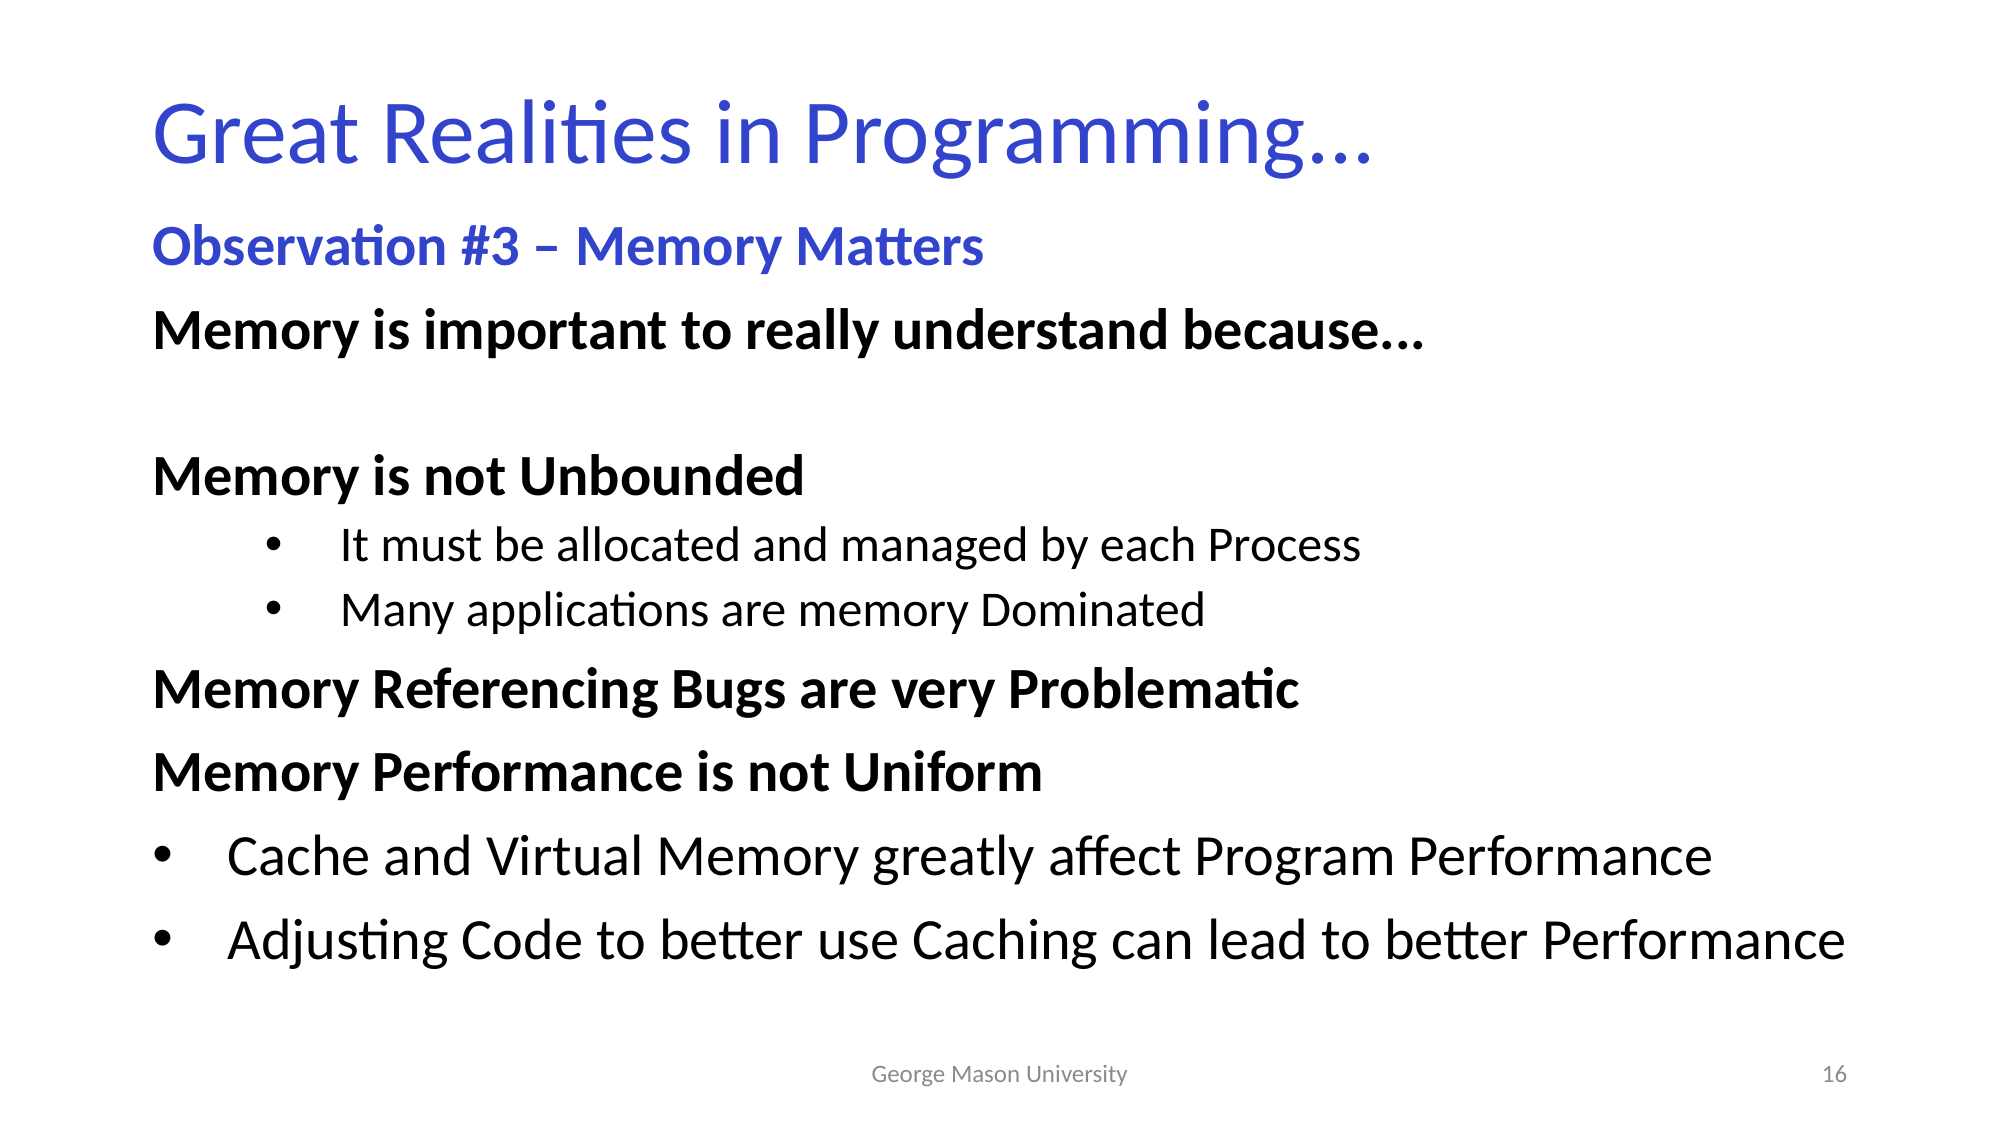

# Great Realities in Programming...
Observation #3 – Memory Matters
Memory is important to really understand because...
Memory is not Unbounded
It must be allocated and managed by each Process
Many applications are memory Dominated
Memory Referencing Bugs are very Problematic
Memory Performance is not Uniform
Cache and Virtual Memory greatly affect Program Performance
Adjusting Code to better use Caching can lead to better Performance
George Mason University
16